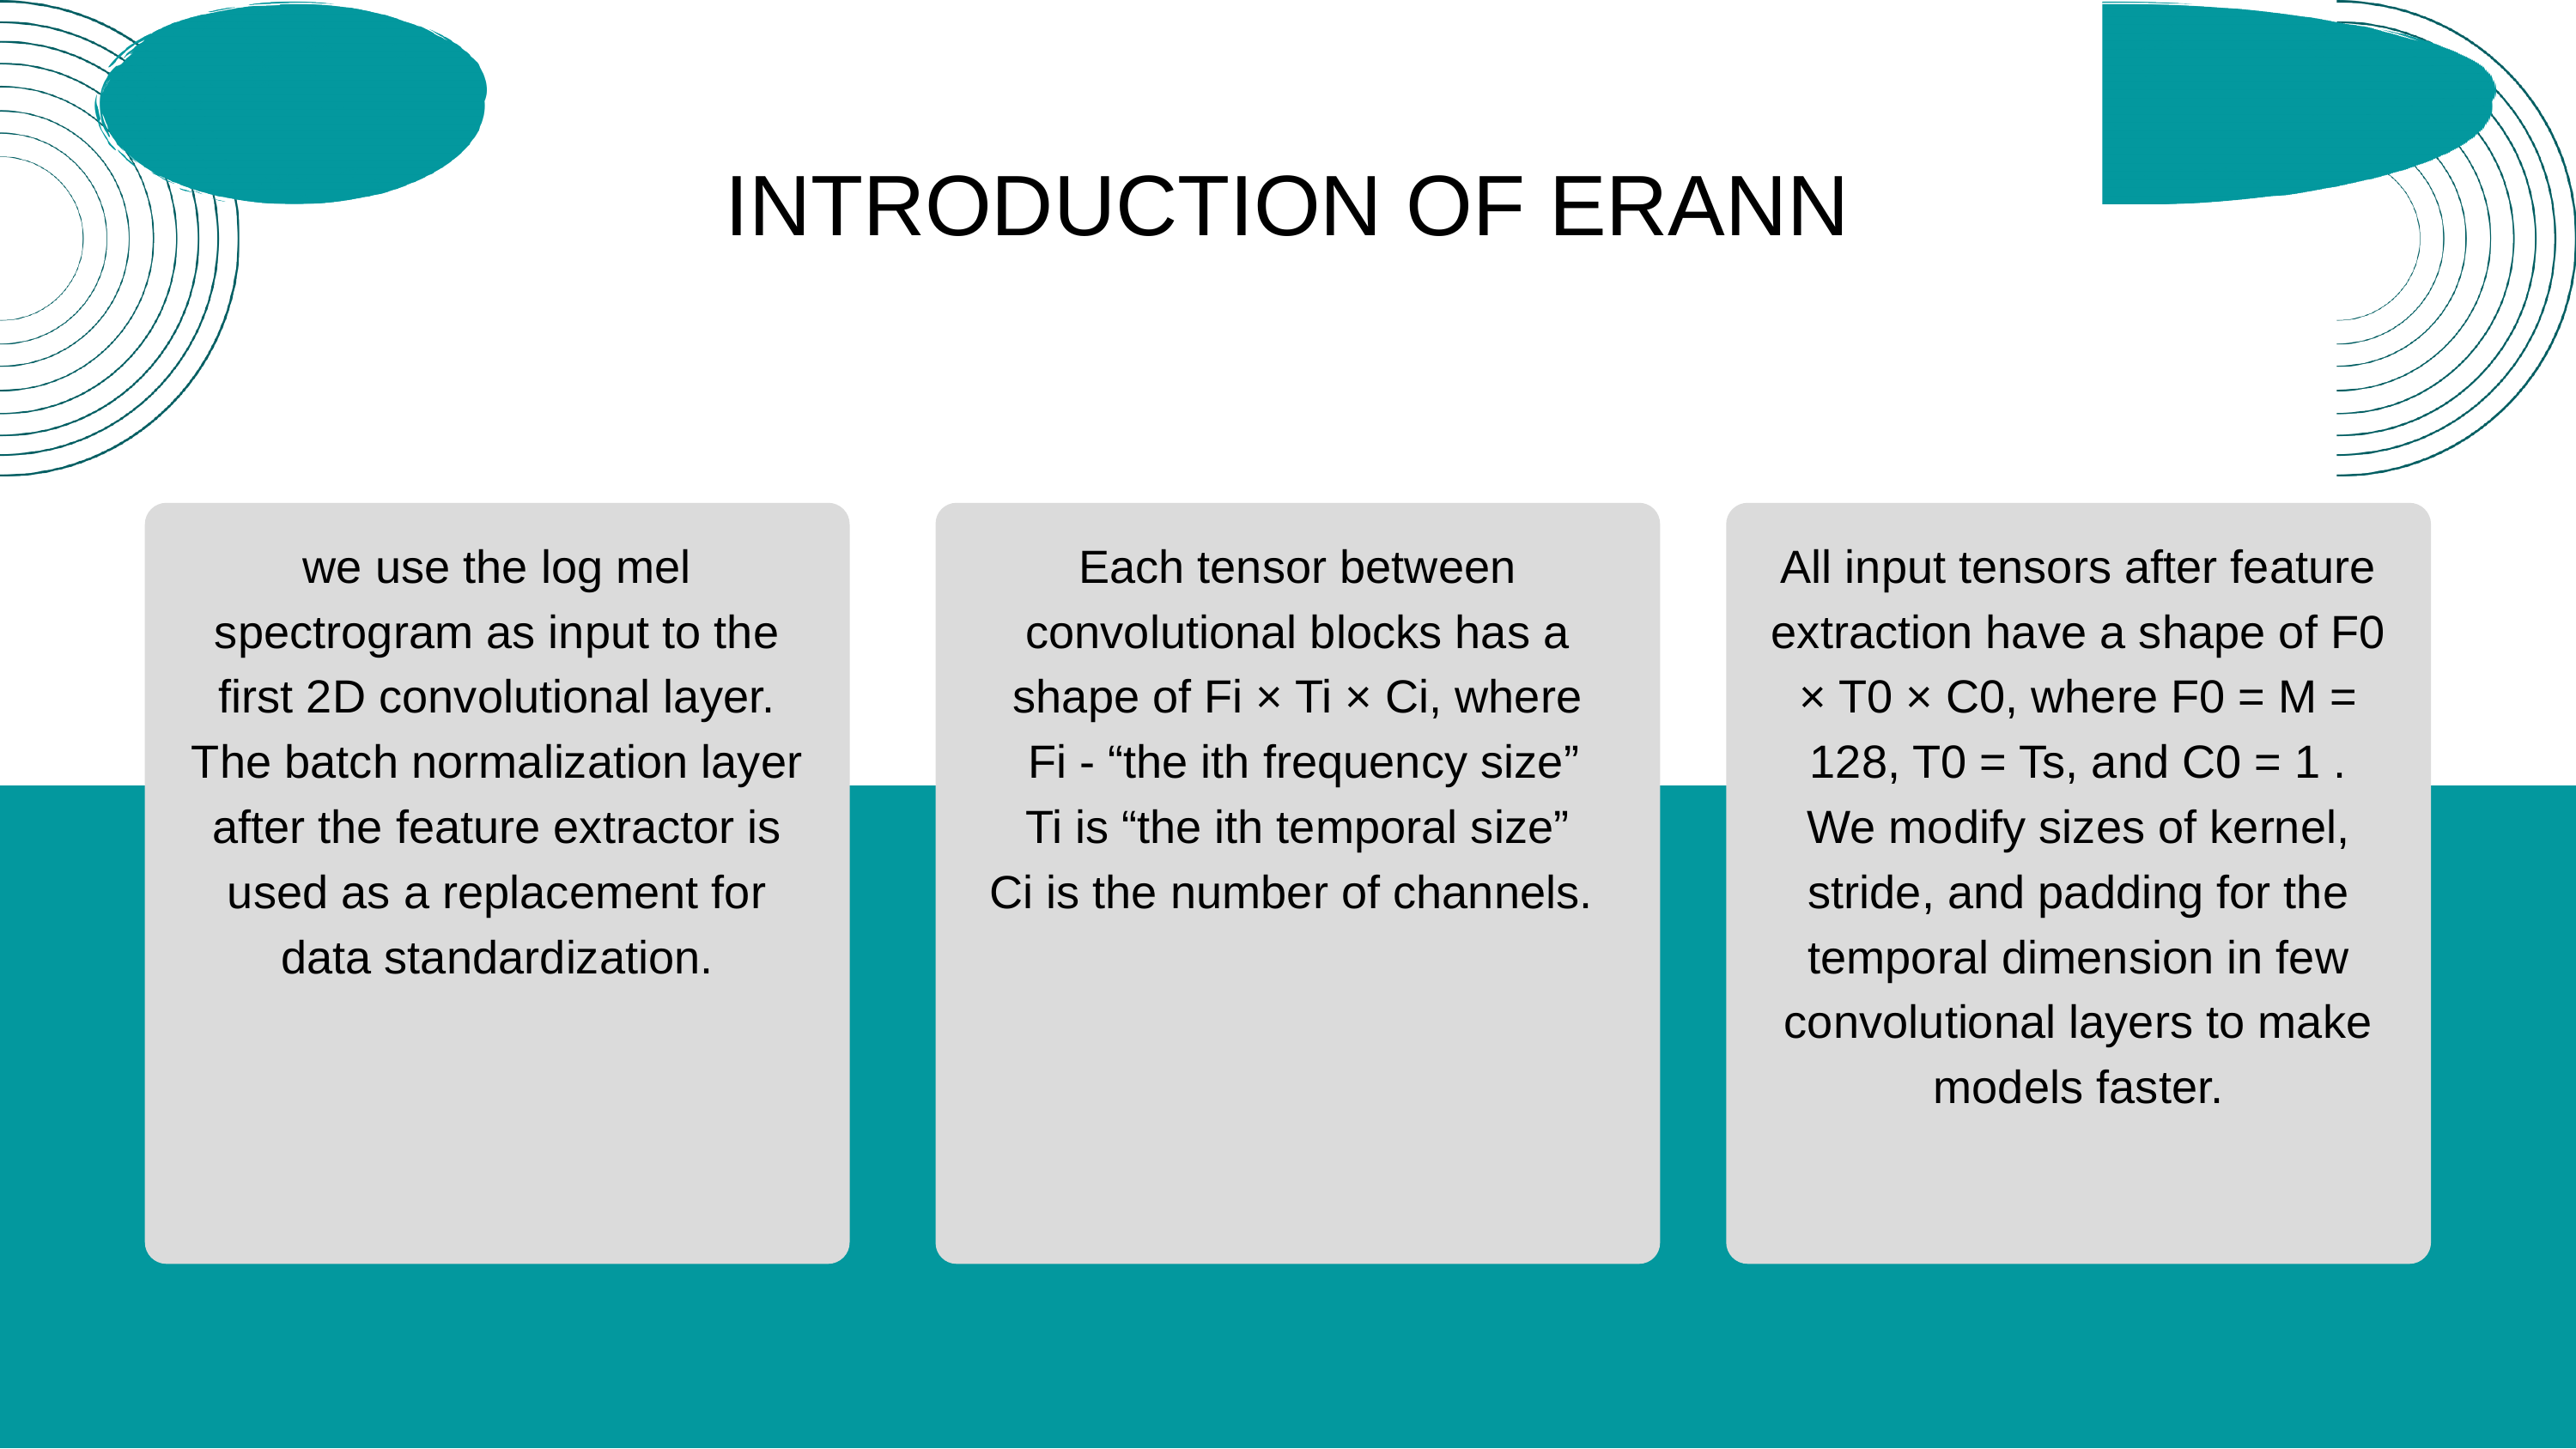

INTRODUCTION OF ERANN

we use the log mel spectrogram as input to the first 2D convolutional layer.
The batch normalization layer after the feature extractor is used as a replacement for data standardization.

Each tensor between convolutional blocks has a shape of Fi × Ti × Ci, where
 Fi - “the ith frequency size”
Ti is “the ith temporal size”
Ci is the number of channels.
All input tensors after feature extraction have a shape of F0 × T0 × C0, where F0 = M = 128, T0 = Ts, and C0 = 1 .
We modify sizes of kernel, stride, and padding for the temporal dimension in few convolutional layers to make models faster.